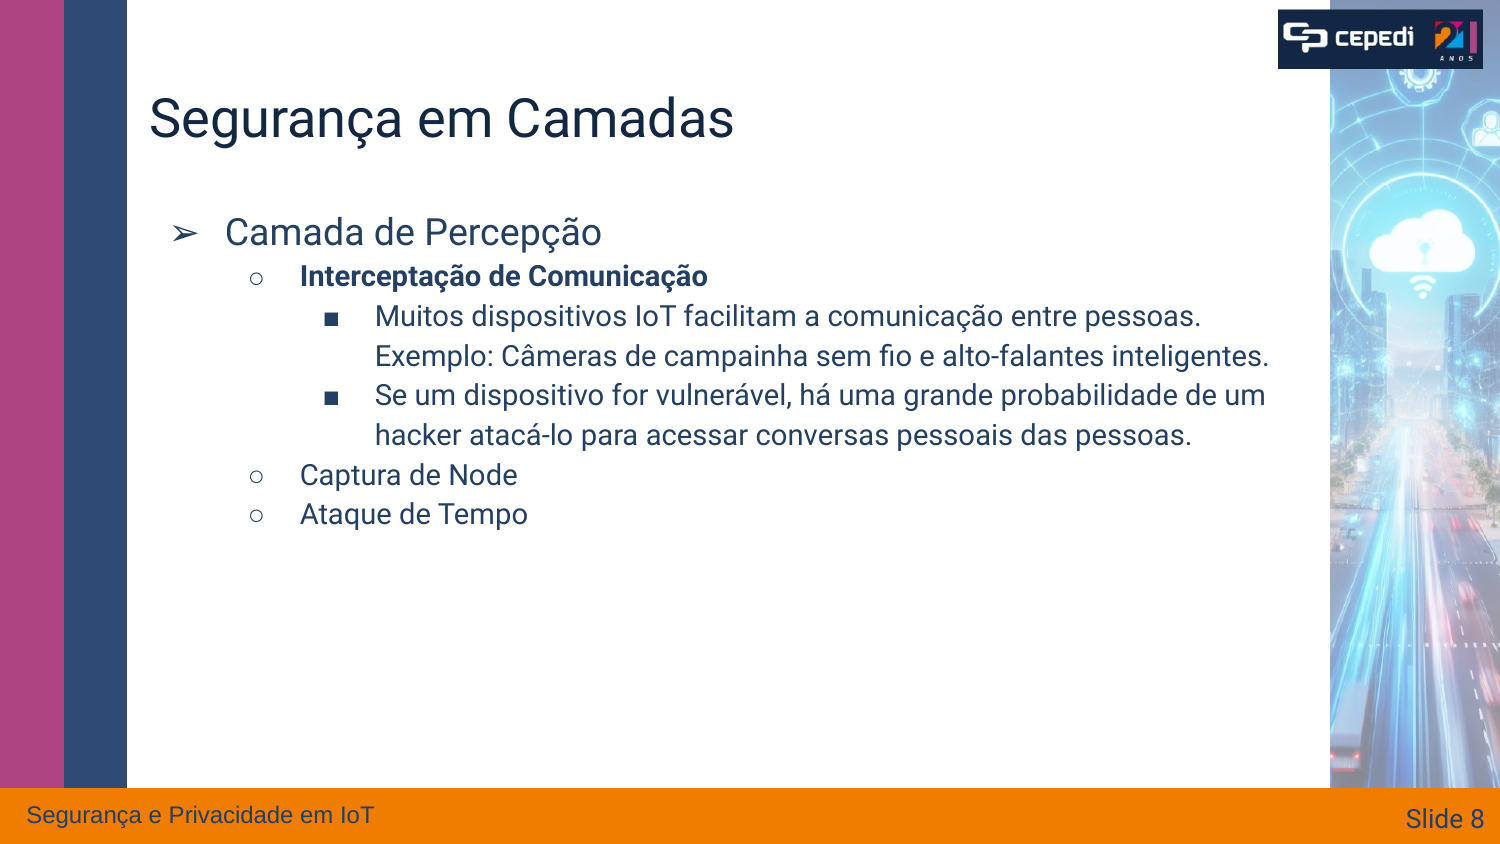

# Segurança em Camadas
Camada de Percepção
Interceptação de Comunicação
Muitos dispositivos IoT facilitam a comunicação entre pessoas. Exemplo: Câmeras de campainha sem fio e alto-falantes inteligentes.
Se um dispositivo for vulnerável, há uma grande probabilidade de um hacker atacá-lo para acessar conversas pessoais das pessoas.
Captura de Node
Ataque de Tempo
Segurança e Privacidade em IoT
Slide 8